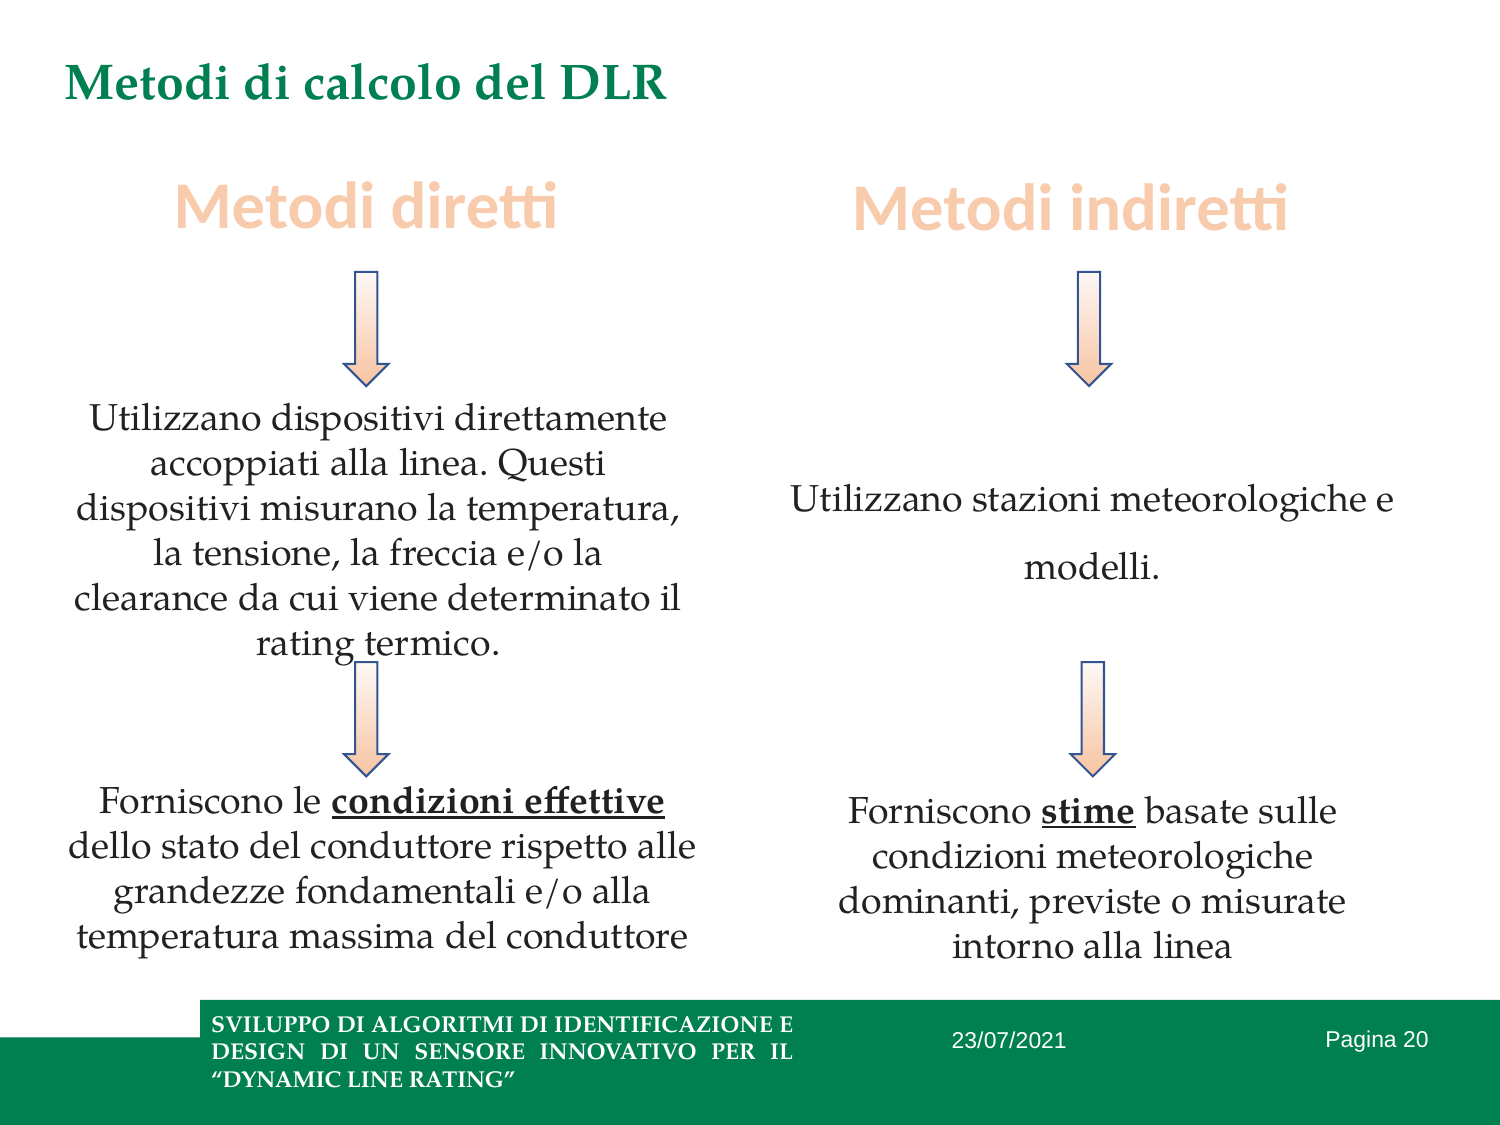

Metodi di calcolo del DLR
Metodi diretti
Metodi indiretti

Utilizzano dispositivi direttamente accoppiati alla linea. Questi dispositivi misurano la temperatura, la tensione, la freccia e/o la clearance da cui viene determinato il rating termico.
Utilizzano stazioni meteorologiche e modelli.

Forniscono le condizioni effettive dello stato del conduttore rispetto alle grandezze fondamentali e/o alla temperatura massima del conduttore
Forniscono stime basate sulle condizioni meteorologiche dominanti, previste o misurate intorno alla linea

Pagina 20
SVILUPPO DI ALGORITMI DI IDENTIFICAZIONE E DESIGN DI UN SENSORE INNOVATIVO PER IL “DYNAMIC LINE RATING”
23/07/2021
11/10/2021
Titolo Presentazione
Pagina 20